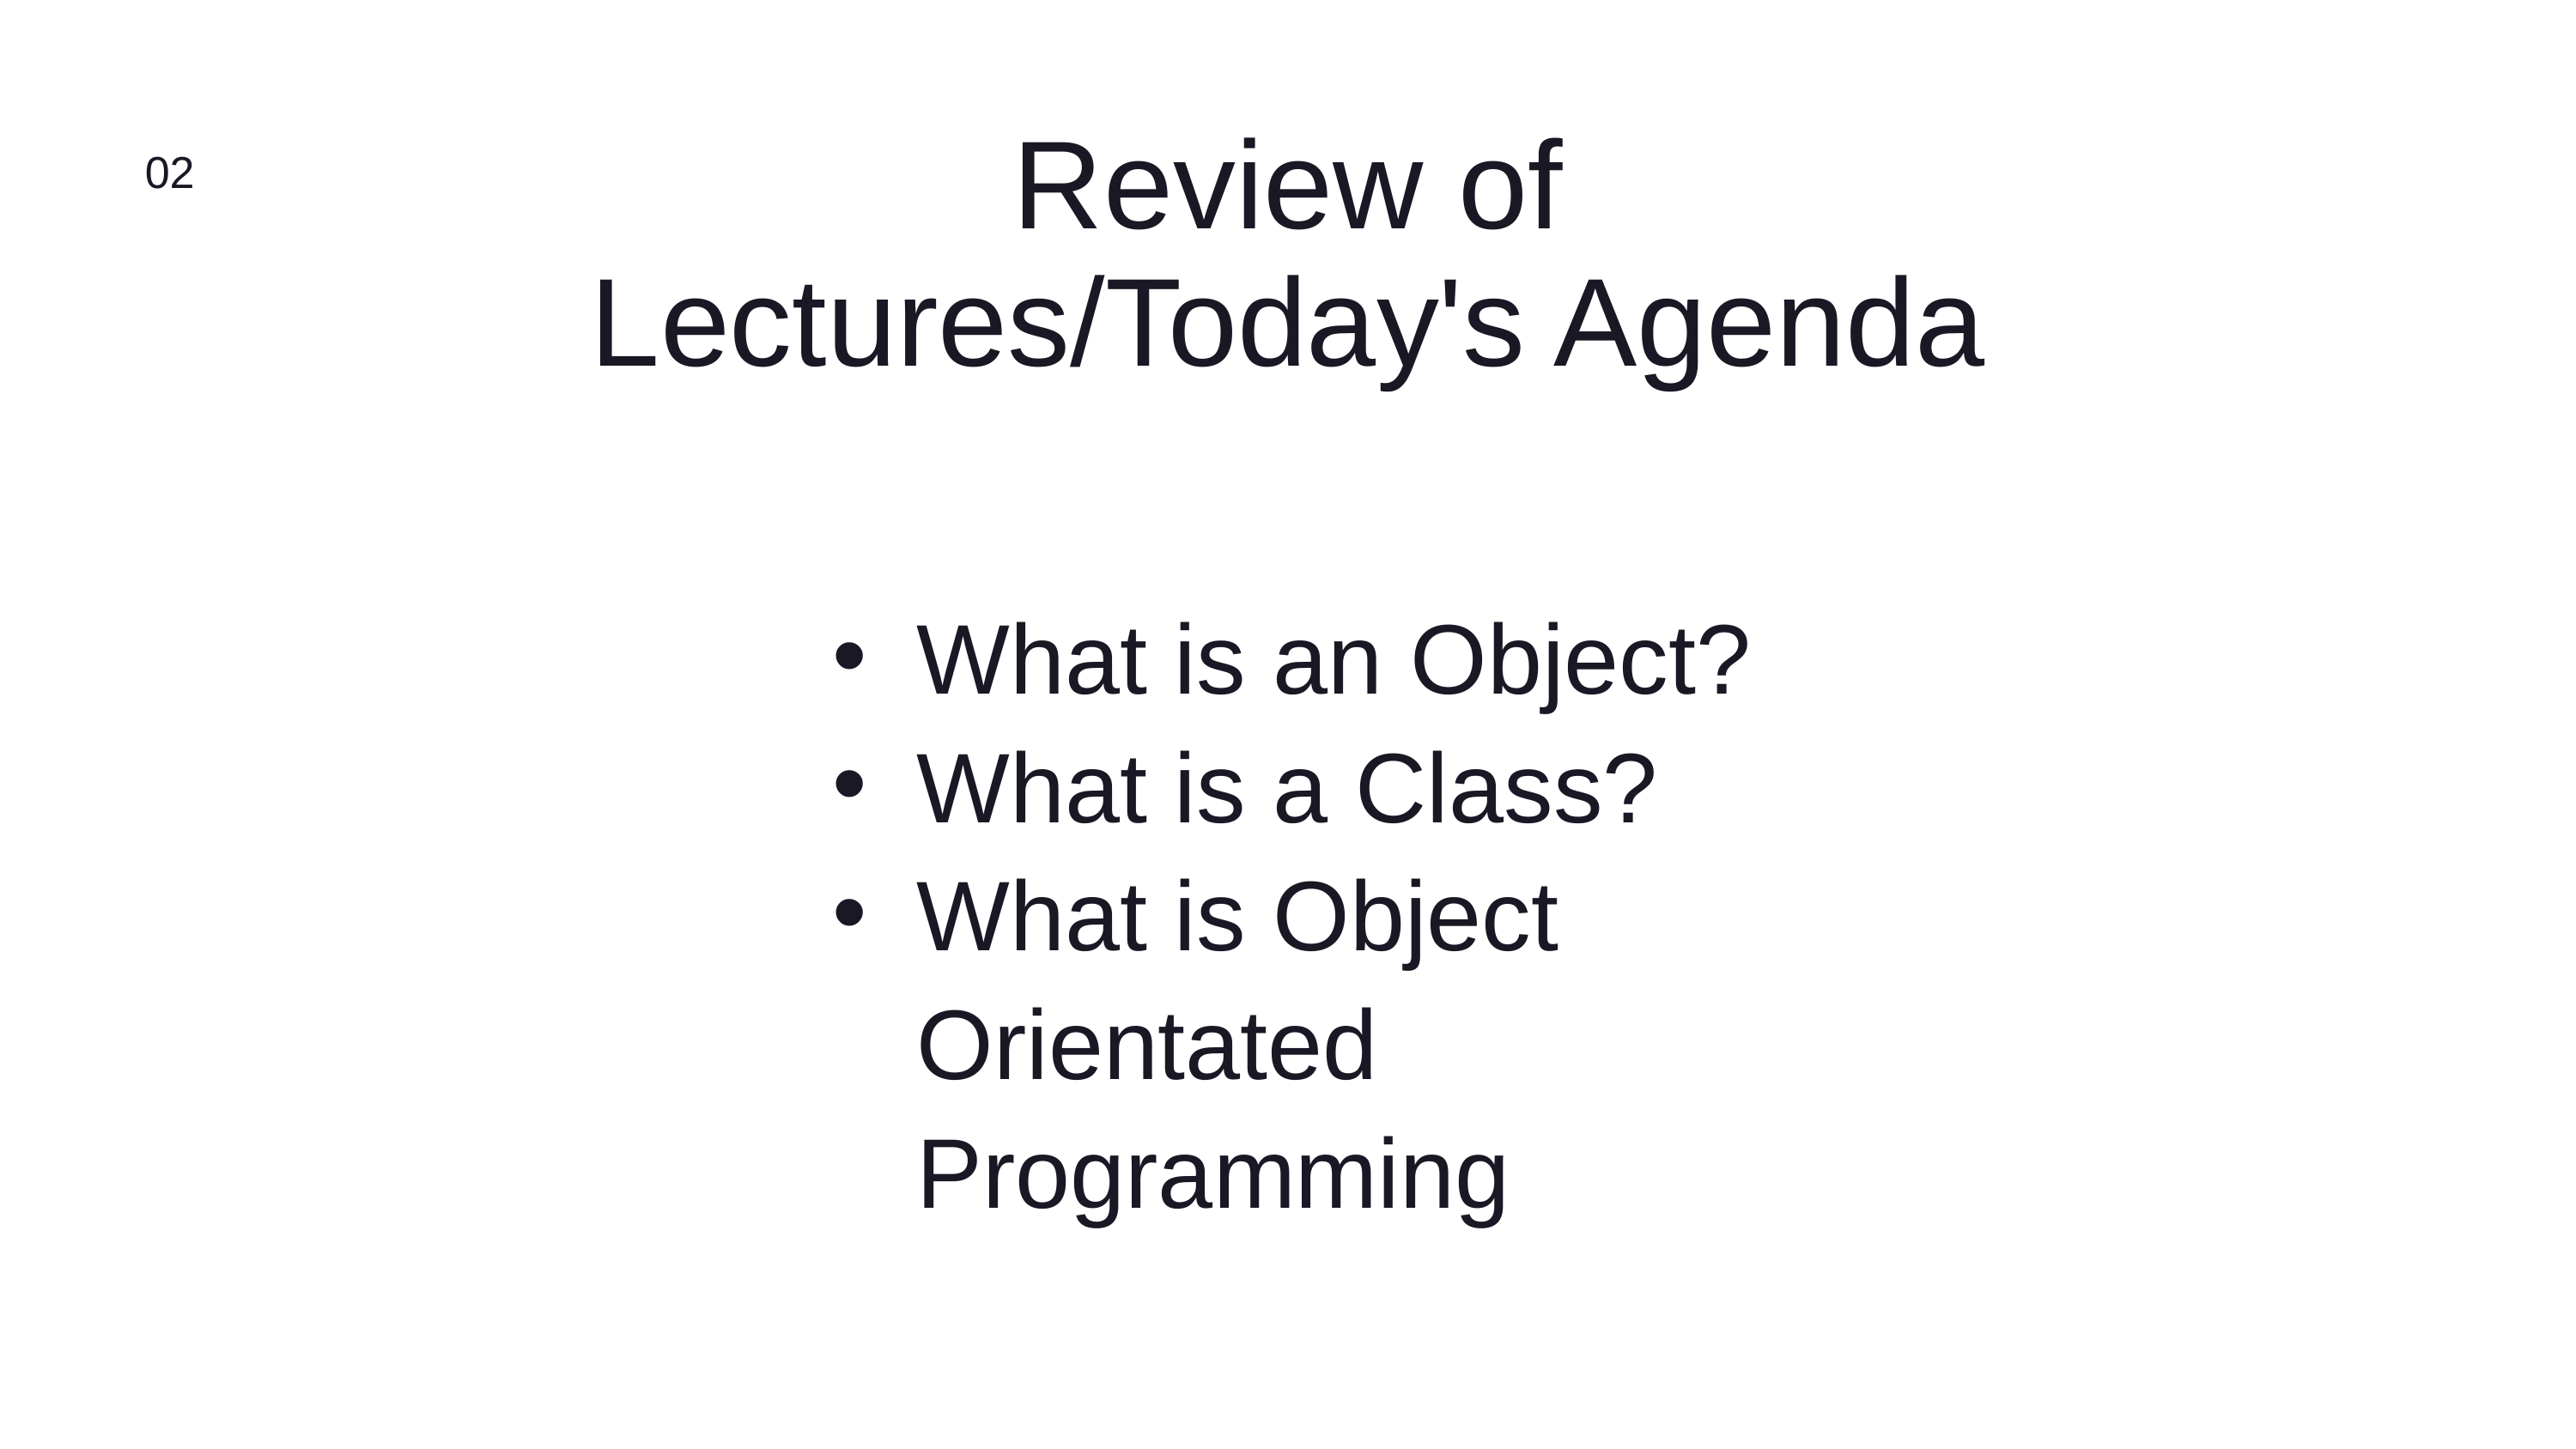

Review of Lectures/Today's Agenda
02
What is an Object?
What is a Class?
What is Object Orientated Programming